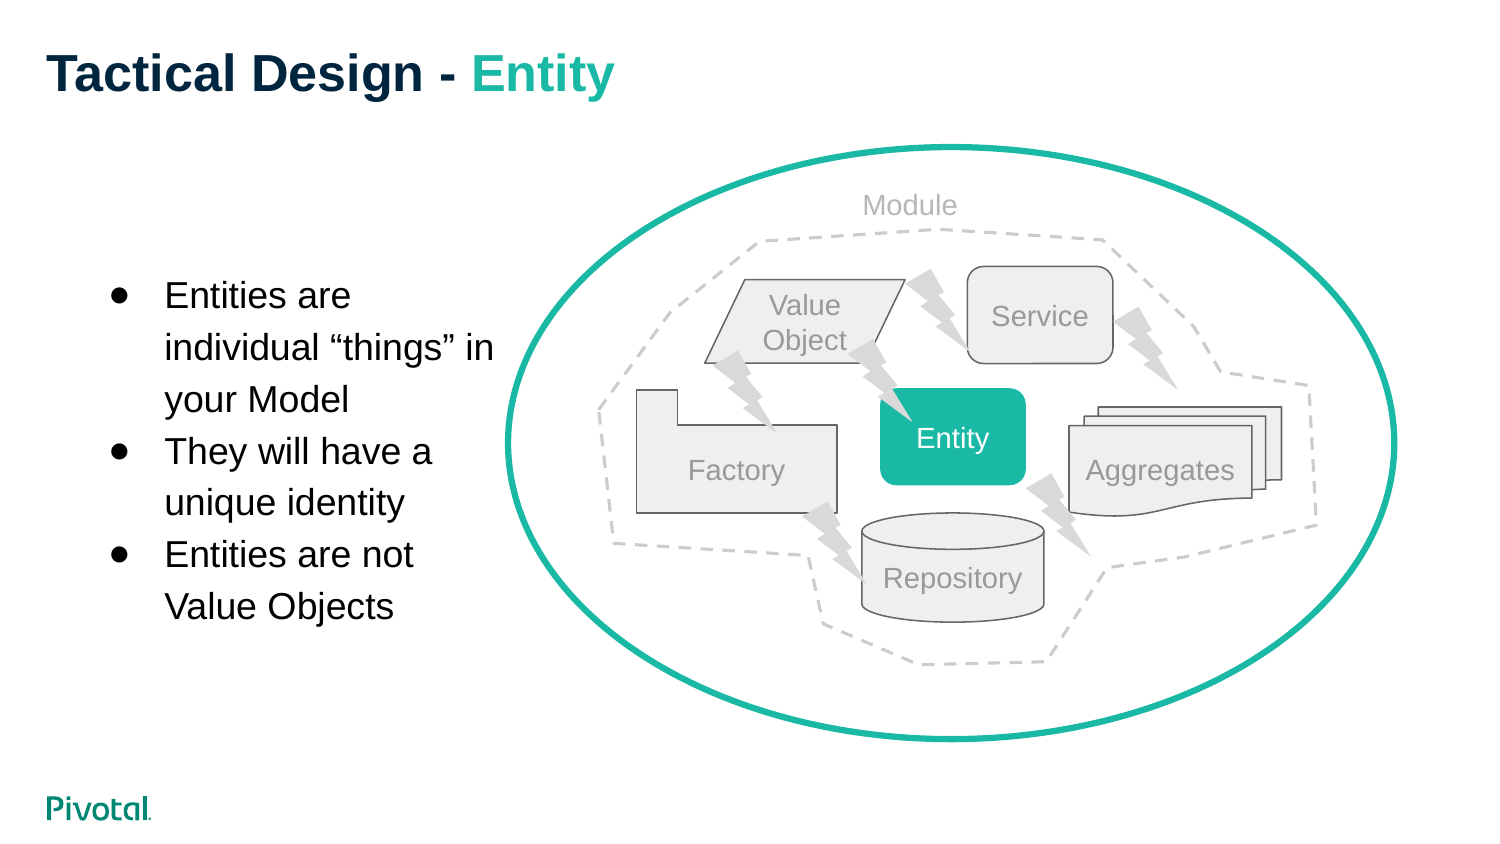

# Tactical Design - Entity

Module

Entities are individual “things” in your Model
They will have a unique identity
Entities are not Value Objects
Service

Value Object

Entity
Factory
Aggregates

Repository